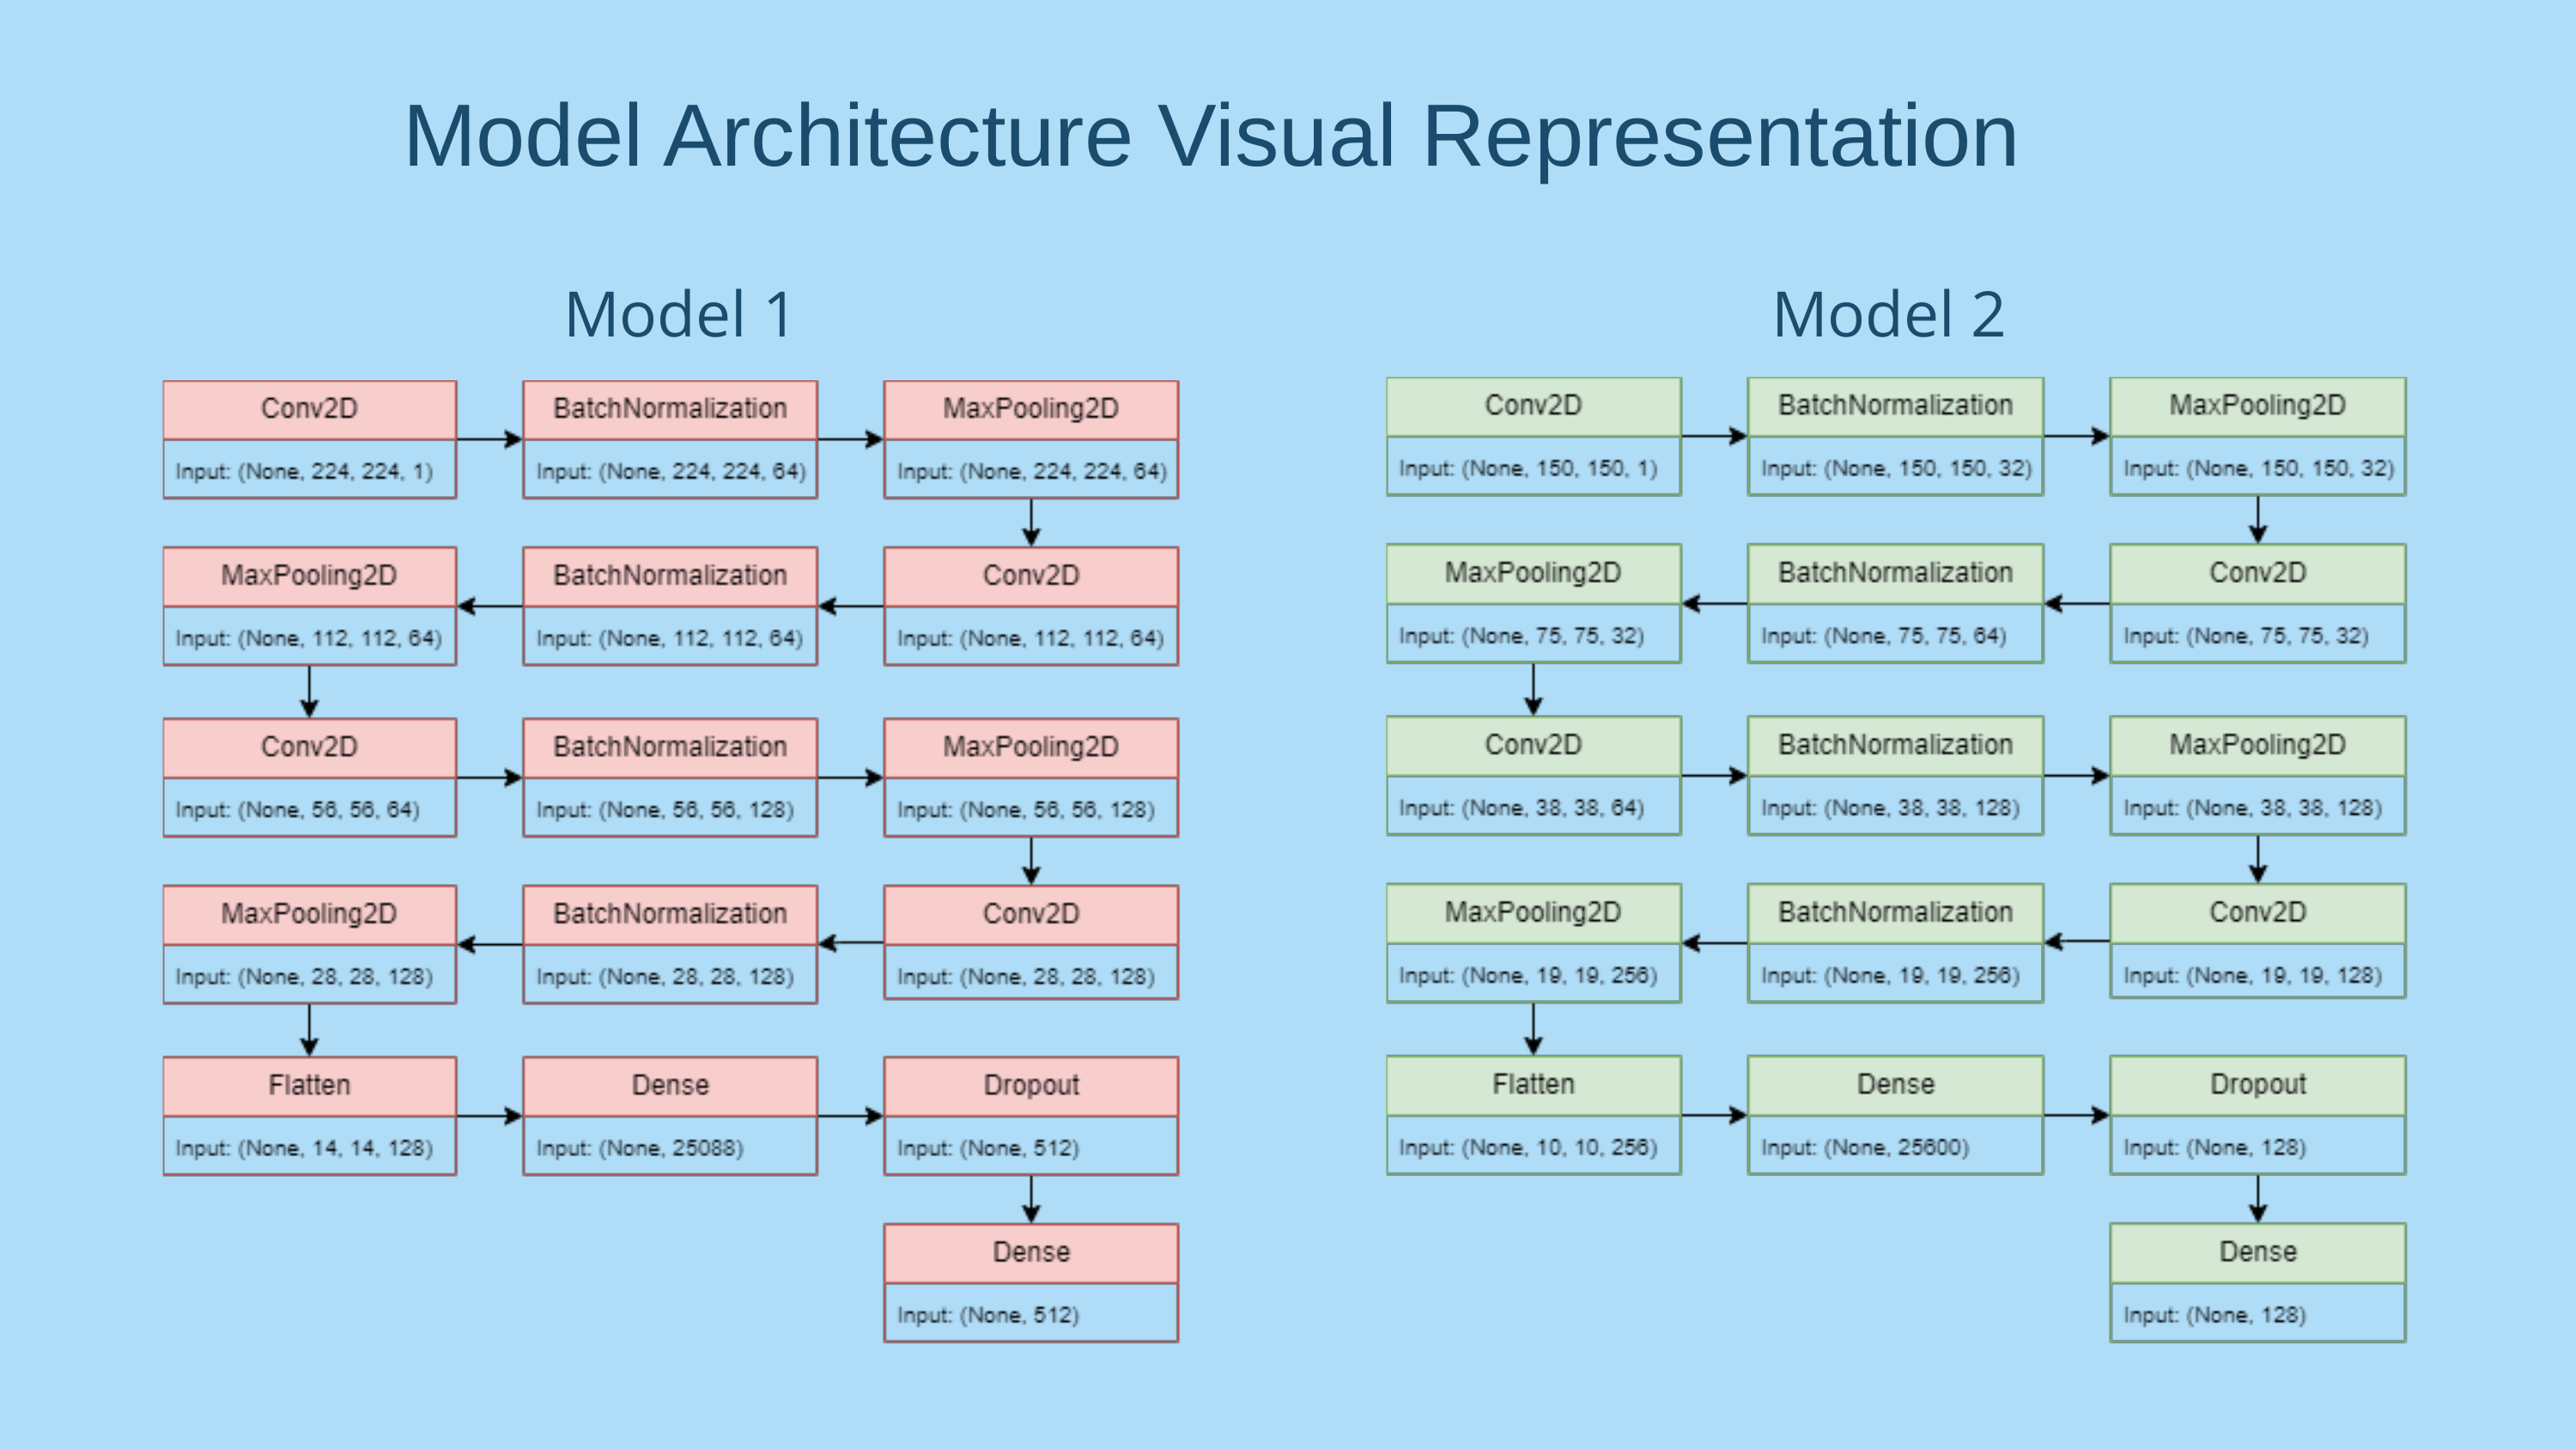

Model Architecture Visual Representation
Model 1
Model 2